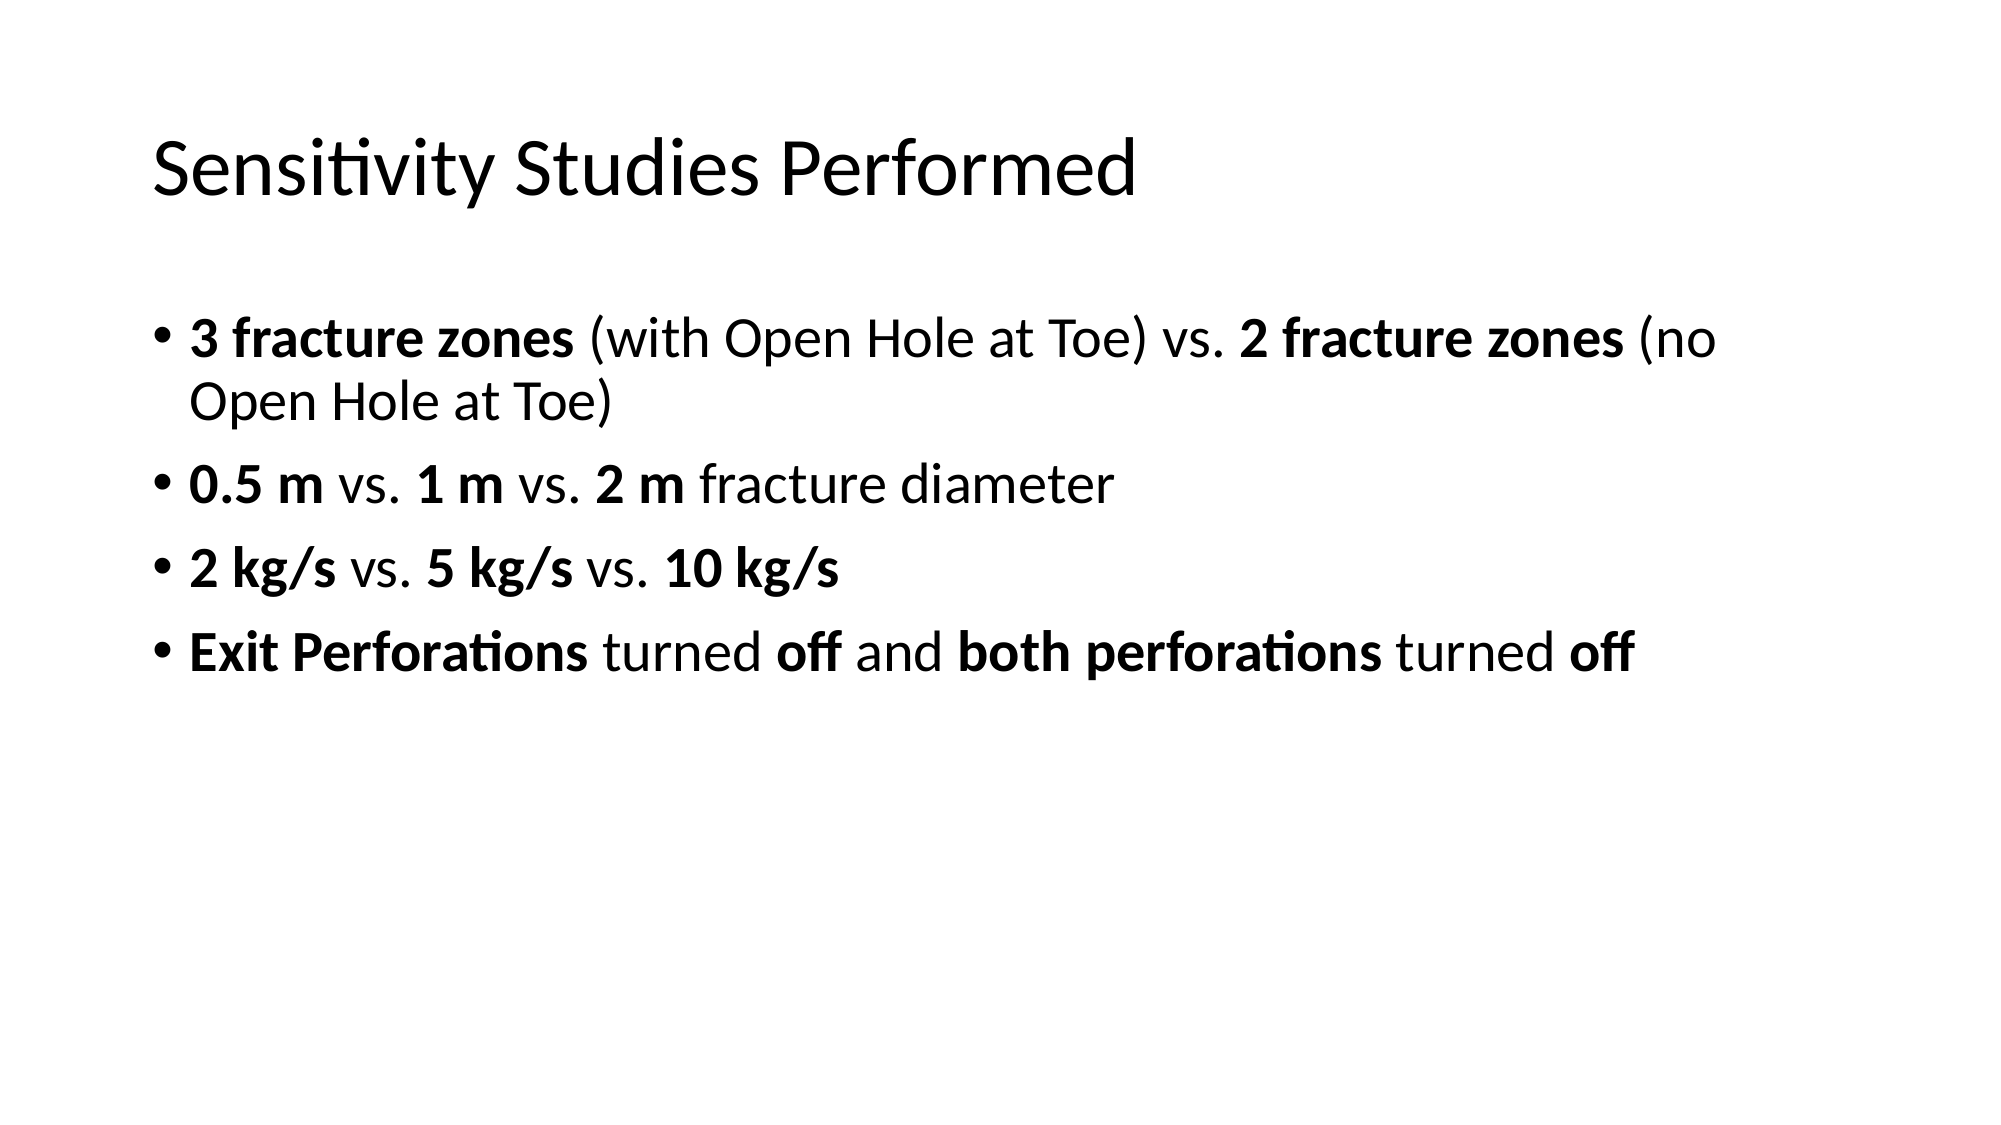

# Sensitivity Studies Performed
3 fracture zones (with Open Hole at Toe) vs. 2 fracture zones (no Open Hole at Toe)
0.5 m vs. 1 m vs. 2 m fracture diameter
2 kg/s vs. 5 kg/s vs. 10 kg/s
Exit Perforations turned off and both perforations turned off